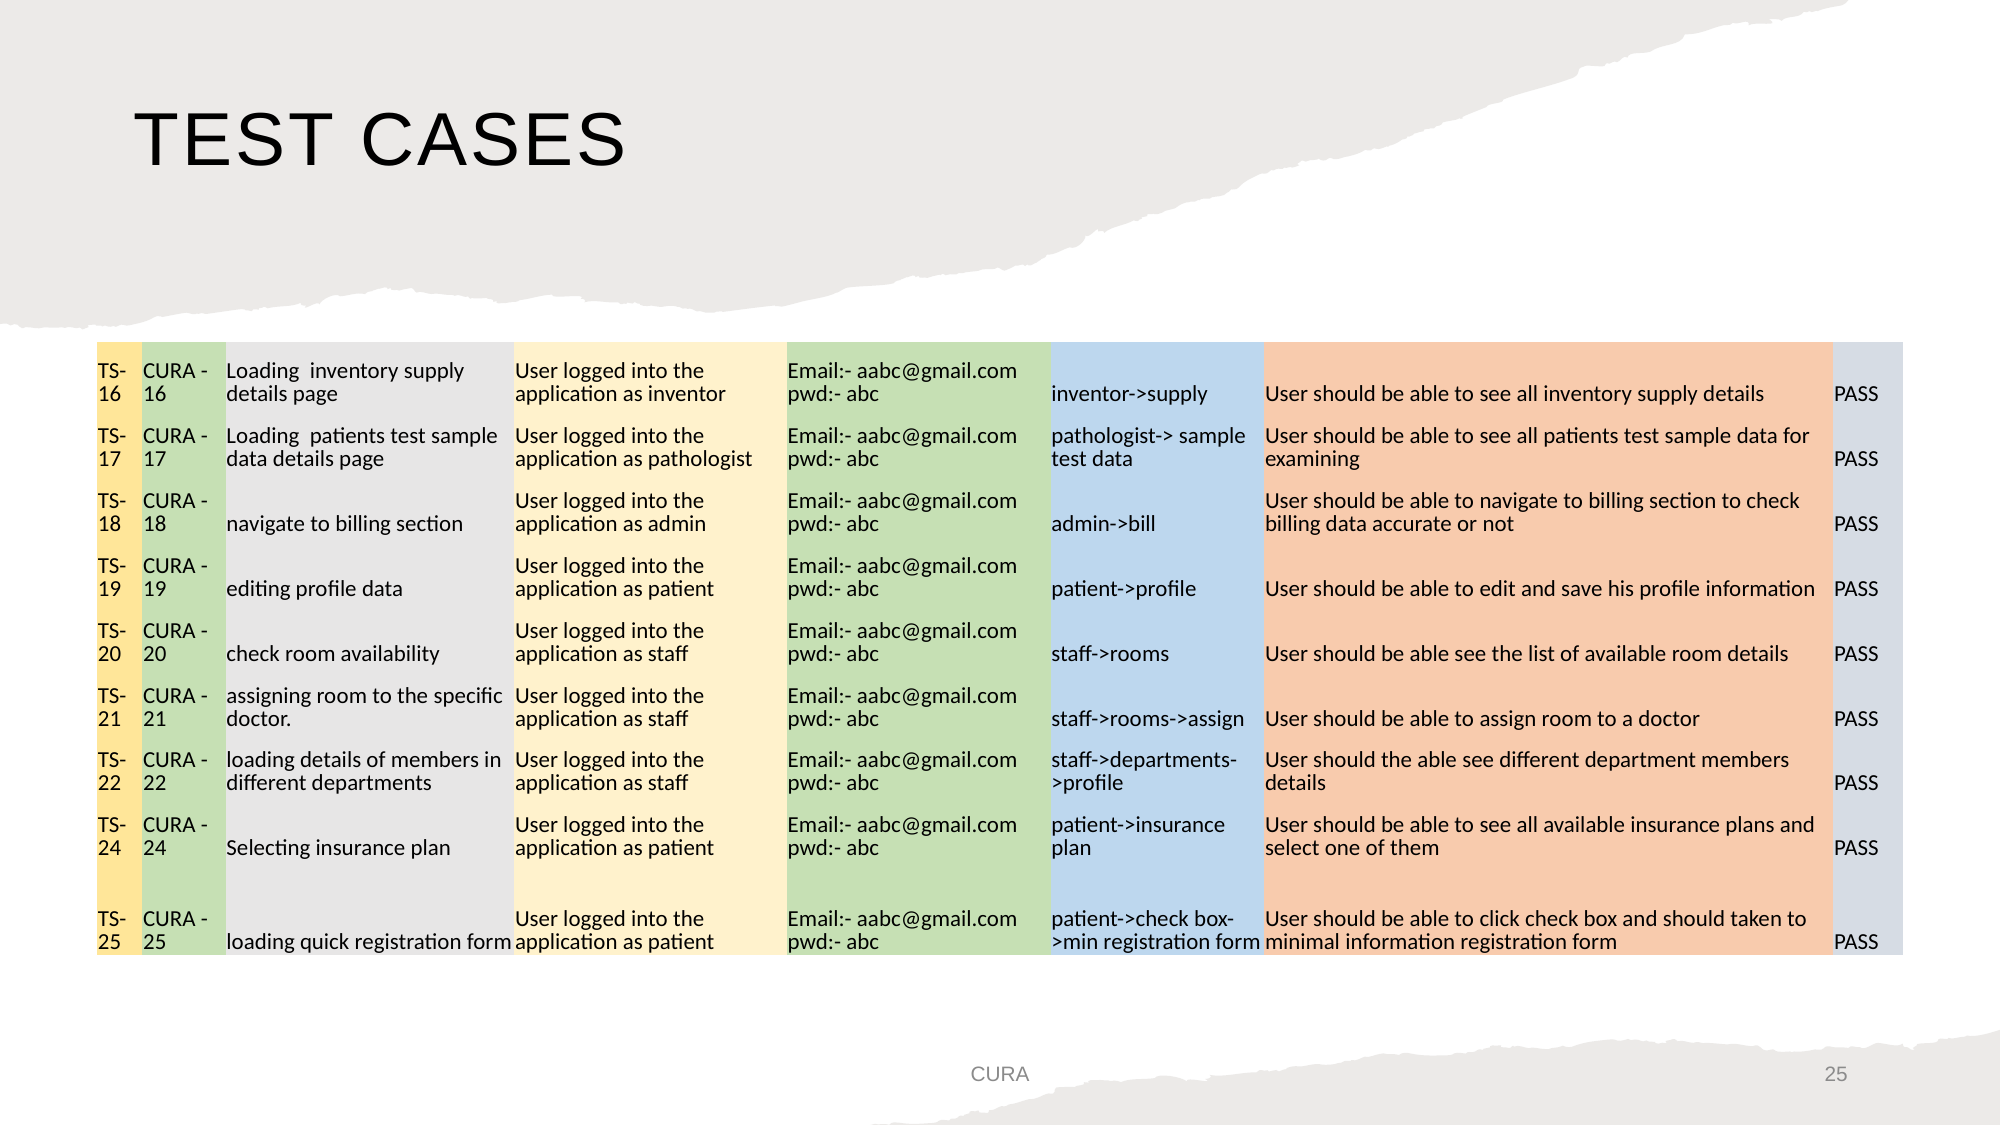

# TEST CASES
| TS-16 | CURA -16 | Loading inventory supply details page | User logged into the application as inventor | Email:- aabc@gmail.com pwd:- abc | inventor->supply | User should be able to see all inventory supply details | PASS |
| --- | --- | --- | --- | --- | --- | --- | --- |
| TS-17 | CURA -17 | Loading patients test sample data details page | User logged into the application as pathologist | Email:- aabc@gmail.com pwd:- abc | pathologist-> sample test data | User should be able to see all patients test sample data for examining | PASS |
| TS-18 | CURA -18 | navigate to billing section | User logged into the application as admin | Email:- aabc@gmail.com pwd:- abc | admin->bill | User should be able to navigate to billing section to check billing data accurate or not | PASS |
| TS-19 | CURA -19 | editing profile data | User logged into the application as patient | Email:- aabc@gmail.com pwd:- abc | patient->profile | User should be able to edit and save his profile information | PASS |
| TS-20 | CURA -20 | check room availability | User logged into the application as staff | Email:- aabc@gmail.com pwd:- abc | staff->rooms | User should be able see the list of available room details | PASS |
| TS-21 | CURA -21 | assigning room to the specific doctor. | User logged into the application as staff | Email:- aabc@gmail.com pwd:- abc | staff->rooms->assign | User should be able to assign room to a doctor | PASS |
| TS-22 | CURA -22 | loading details of members in different departments | User logged into the application as staff | Email:- aabc@gmail.com pwd:- abc | staff->departments->profile | User should the able see different department members details | PASS |
| TS-24 | CURA -24 | Selecting insurance plan | User logged into the application as patient | Email:- aabc@gmail.com pwd:- abc | patient->insurance plan | User should be able to see all available insurance plans and select one of them | PASS |
| TS-25 | CURA -25 | loading quick registration form | User logged into the application as patient | Email:- aabc@gmail.com pwd:- abc | patient->check box->min registration form | User should be able to click check box and should taken to minimal information registration form | PASS |

CURA
25